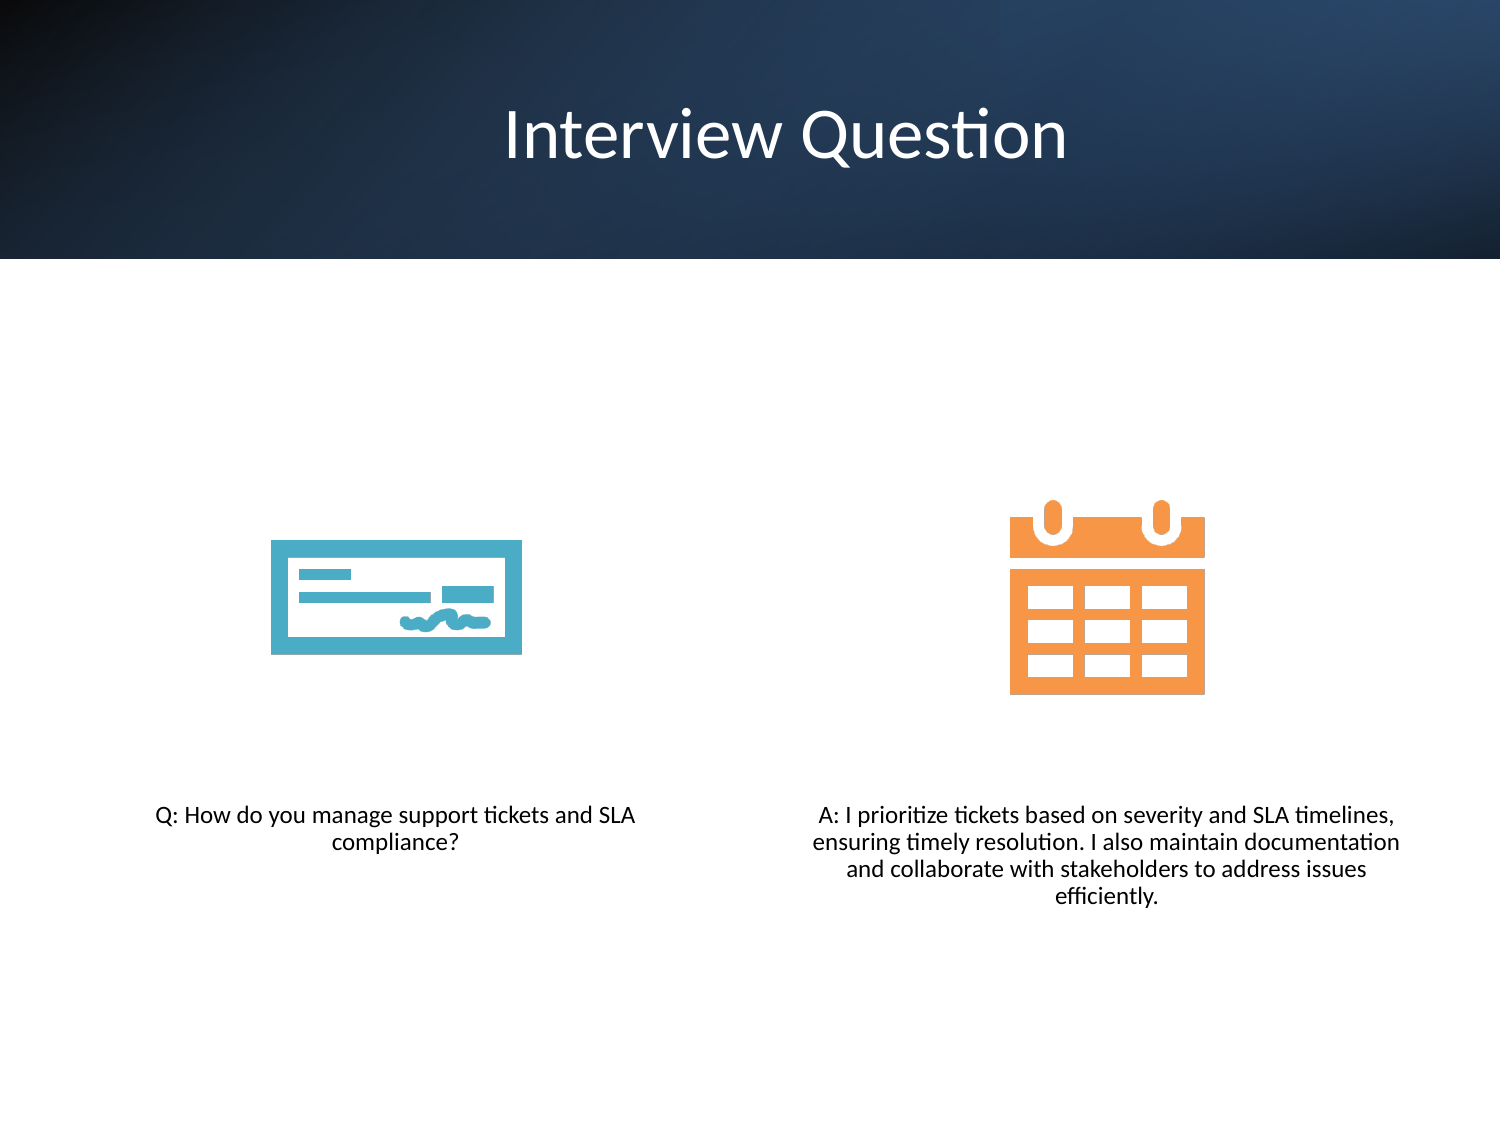

# Interview Question
Q: How do you manage support tickets and SLA compliance?
A: I prioritize tickets based on severity and SLA timelines, ensuring timely resolution. I also maintain documentation and collaborate with stakeholders to address issues efficiently.